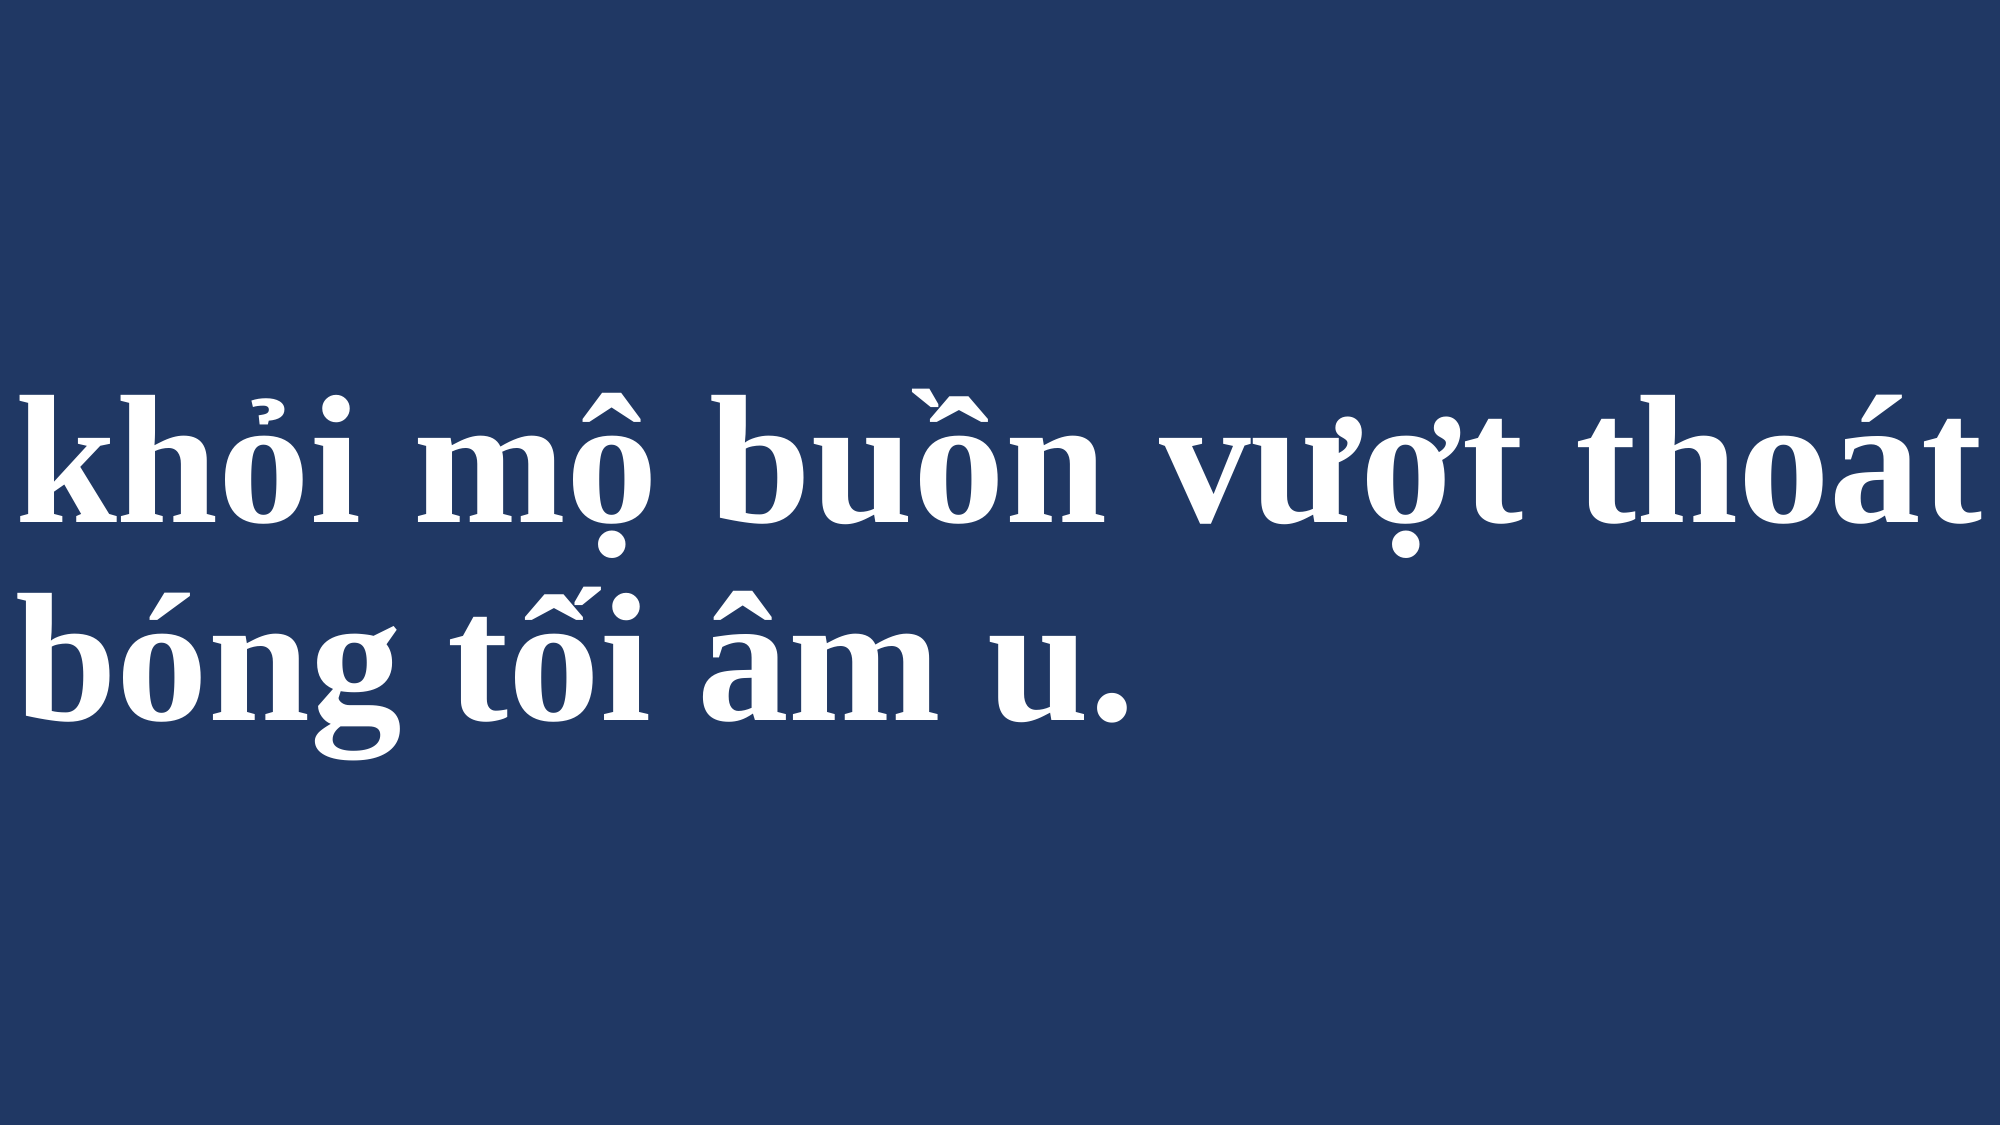

# khỏi mộ buồn vượt thoát bóng tối âm u.